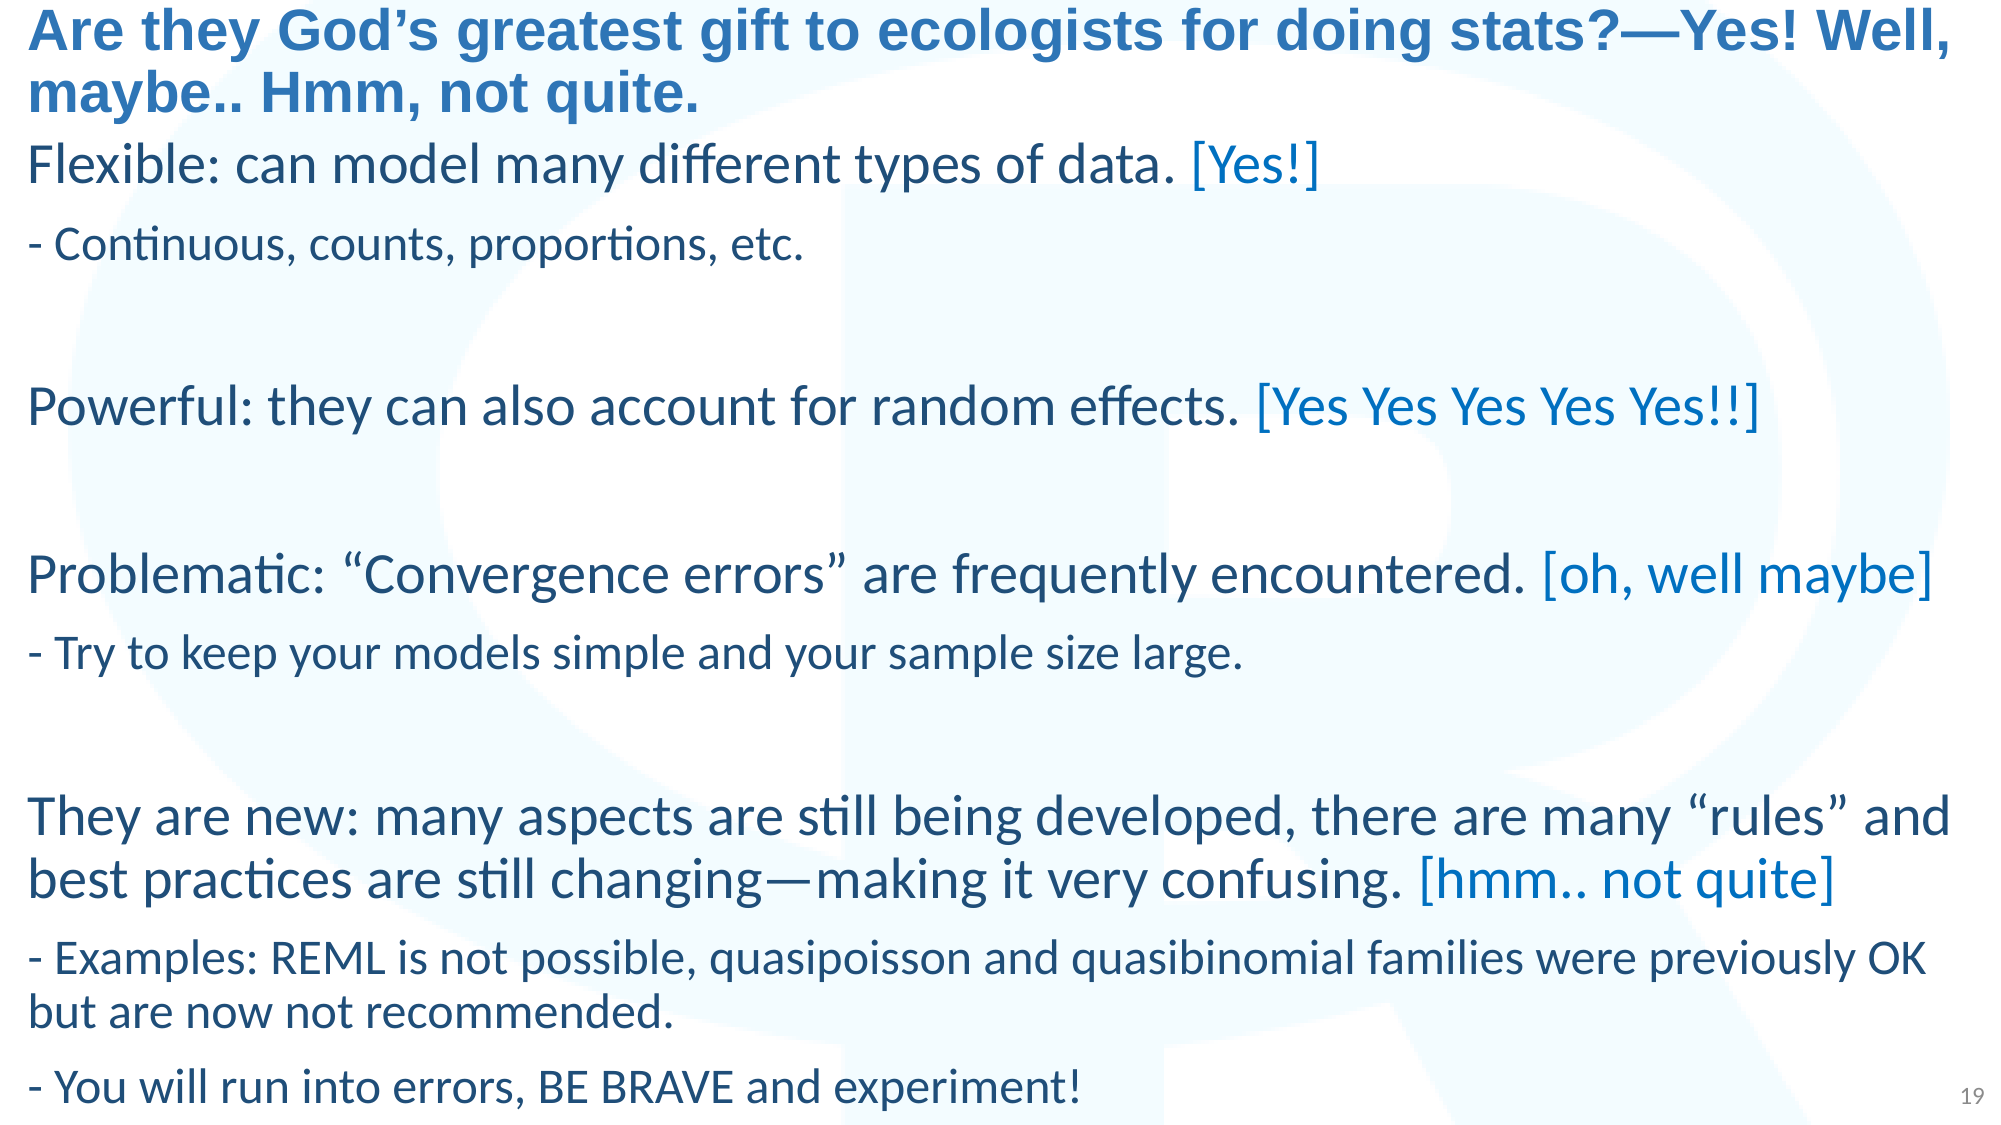

# Are they God’s greatest gift to ecologists for doing stats?—Yes! Well, maybe.. Hmm, not quite.
Flexible: can model many different types of data. [Yes!]
- Continuous, counts, proportions, etc.

Powerful: they can also account for random effects. [Yes Yes Yes Yes Yes!!]

Problematic: “Convergence errors” are frequently encountered. [oh, well maybe]
- Try to keep your models simple and your sample size large.

They are new: many aspects are still being developed, there are many “rules” and best practices are still changing—making it very confusing. [hmm.. not quite]
- Examples: REML is not possible, quasipoisson and quasibinomial families were previously OK but are now not recommended.
- You will run into errors, BE BRAVE and experiment!
19